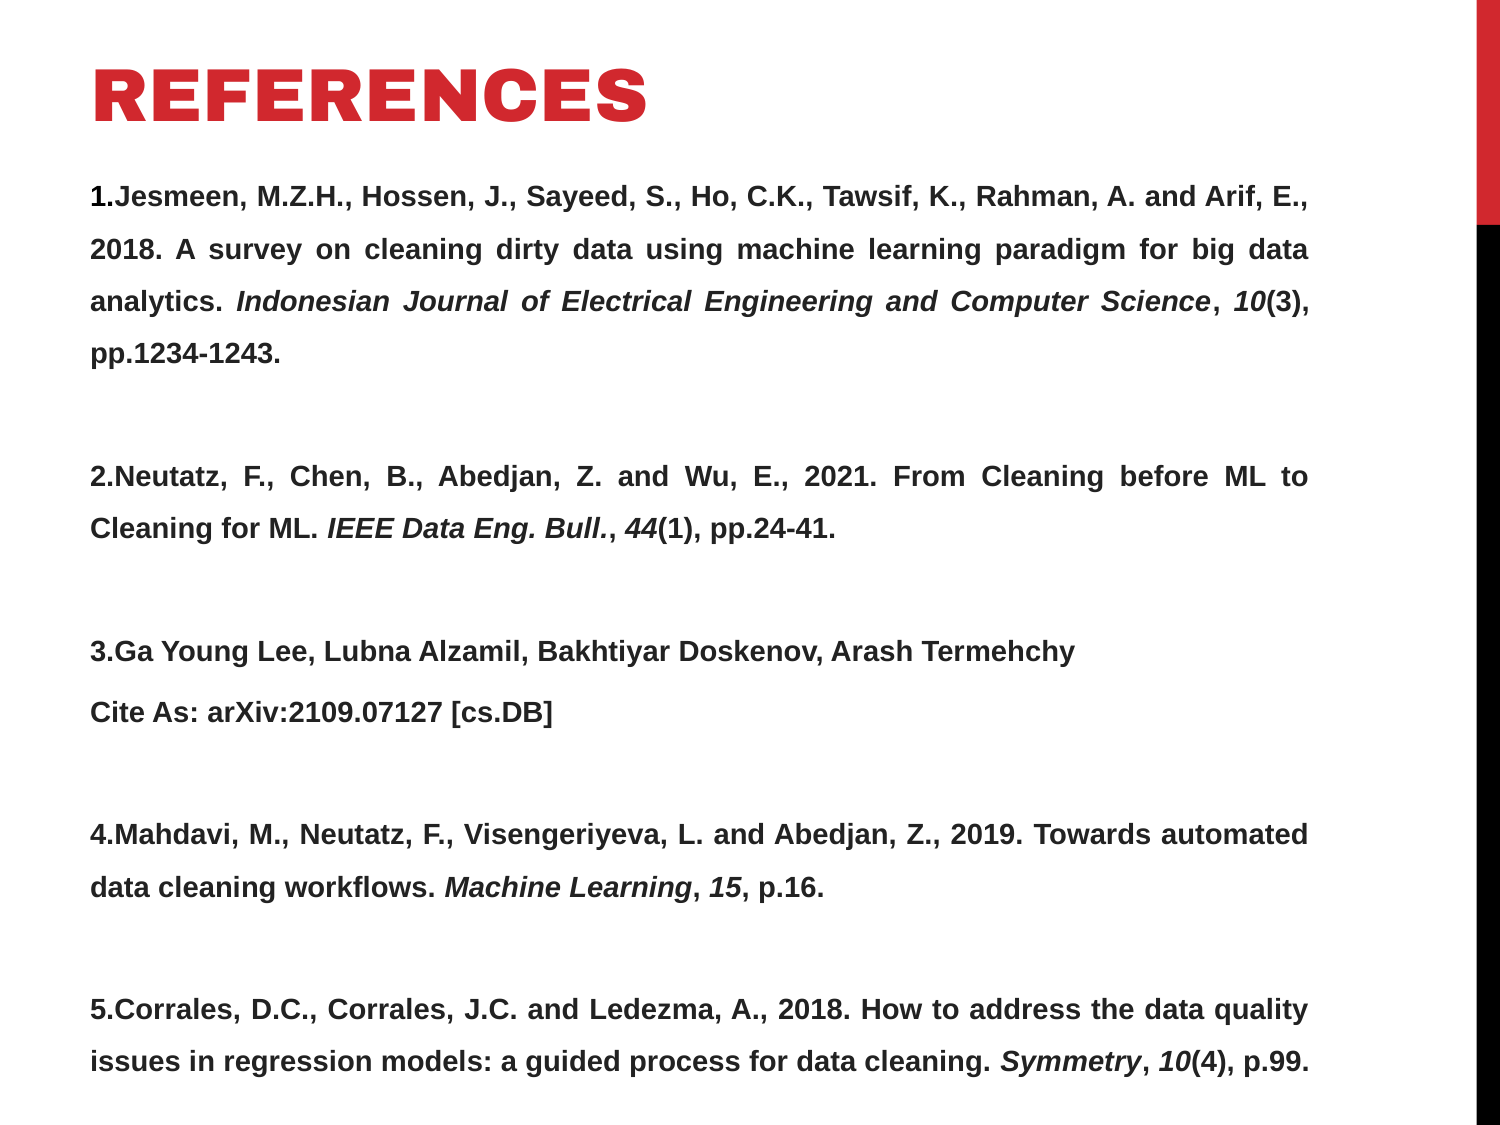

# REFERENCES
1.Jesmeen, M.Z.H., Hossen, J., Sayeed, S., Ho, C.K., Tawsif, K., Rahman, A. and Arif, E., 2018. A survey on cleaning dirty data using machine learning paradigm for big data analytics. Indonesian Journal of Electrical Engineering and Computer Science, 10(3), pp.1234-1243.

2.Neutatz, F., Chen, B., Abedjan, Z. and Wu, E., 2021. From Cleaning before ML to Cleaning for ML. IEEE Data Eng. Bull., 44(1), pp.24-41.

3.Ga Young Lee, Lubna Alzamil, Bakhtiyar Doskenov, Arash Termehchy
Cite As: arXiv:2109.07127 [cs.DB]

4.Mahdavi, M., Neutatz, F., Visengeriyeva, L. and Abedjan, Z., 2019. Towards automated data cleaning workflows. Machine Learning, 15, p.16.

5.Corrales, D.C., Corrales, J.C. and Ledezma, A., 2018. How to address the data quality issues in regression models: a guided process for data cleaning. Symmetry, 10(4), p.99.